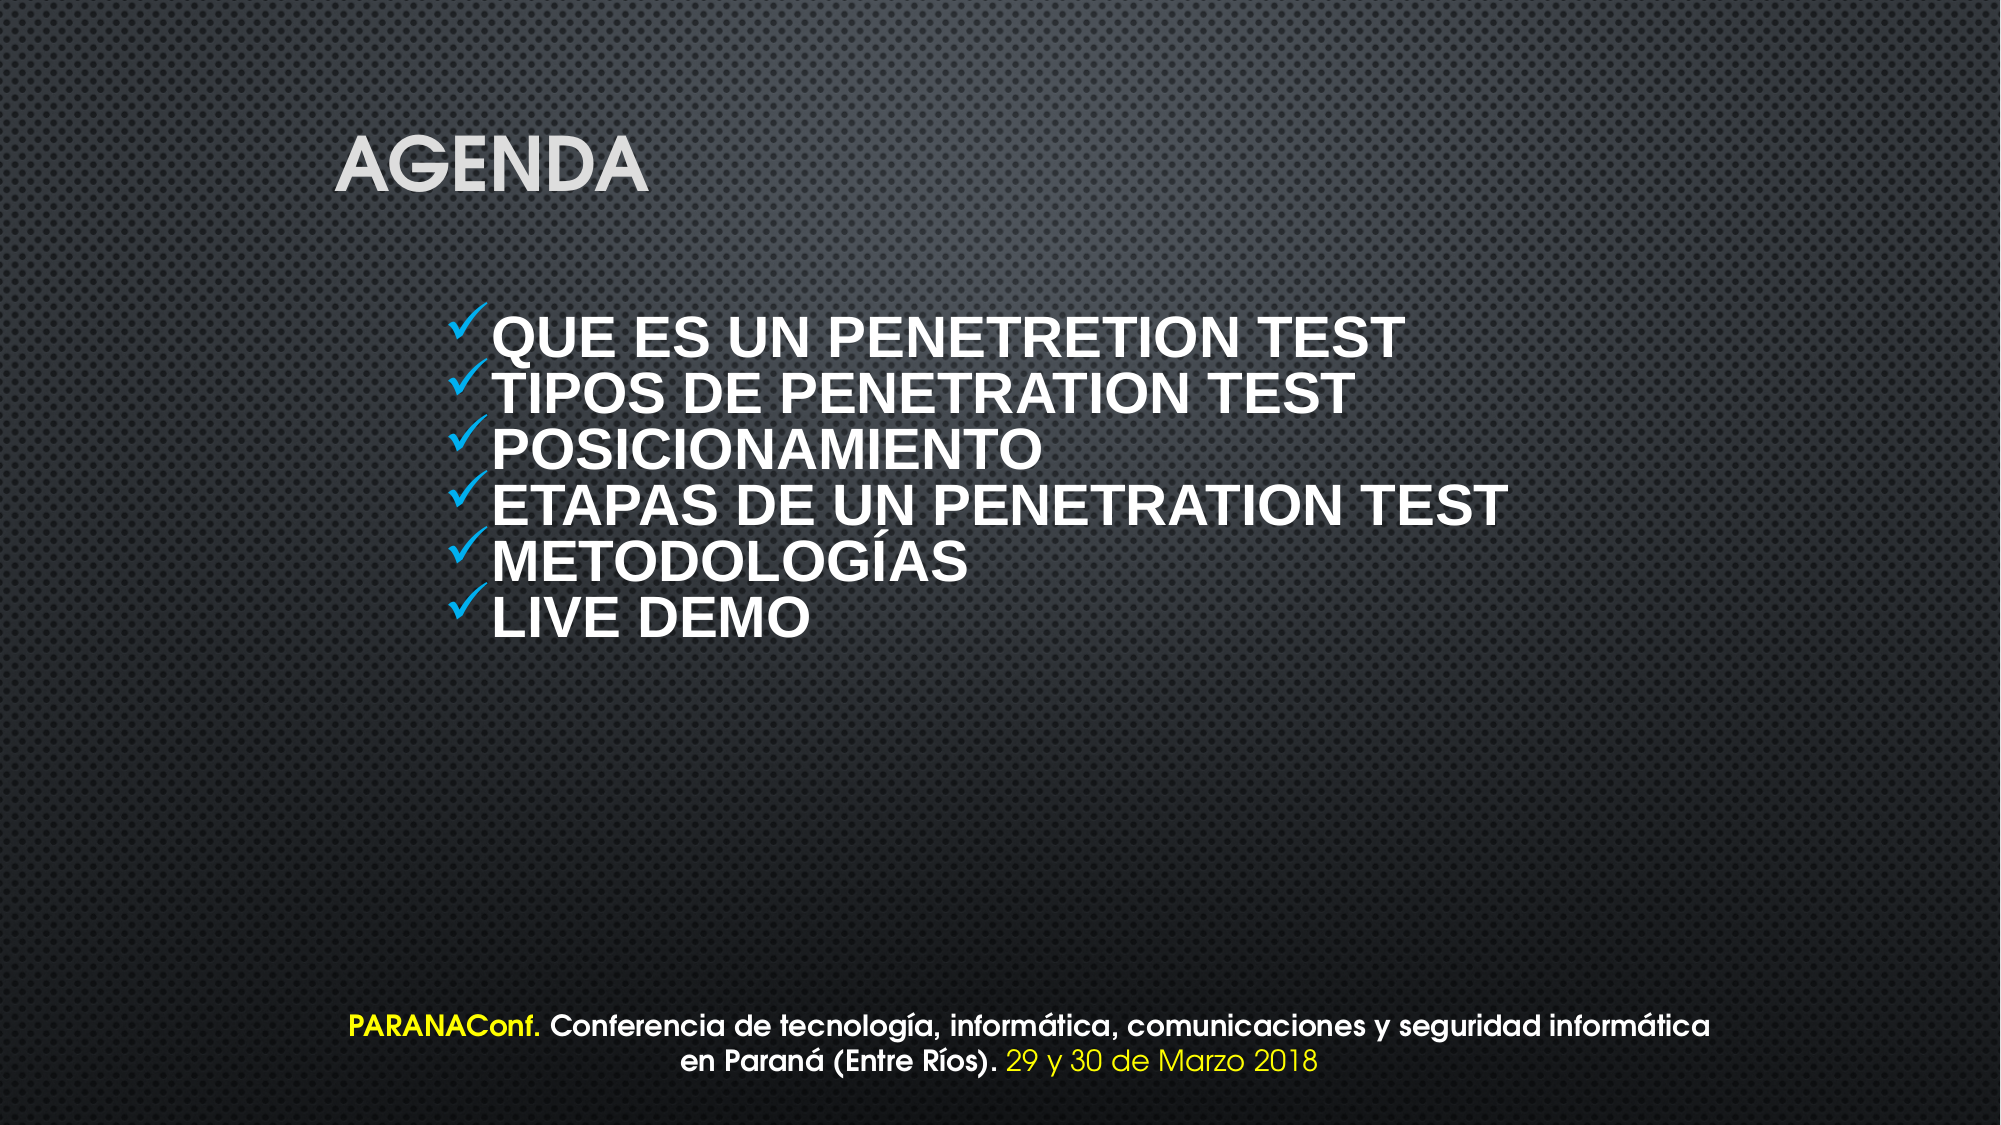

Agenda
Que es un Penetretion Test
Tipos de Penetration Test
Posicionamiento
Etapas de un Penetration Test
Metodologías
Live Demo
PARANAConf. Conferencia de tecnología, informática, comunicaciones y seguridad informática
en Paraná (Entre Ríos). 29 y 30 de Marzo 2018